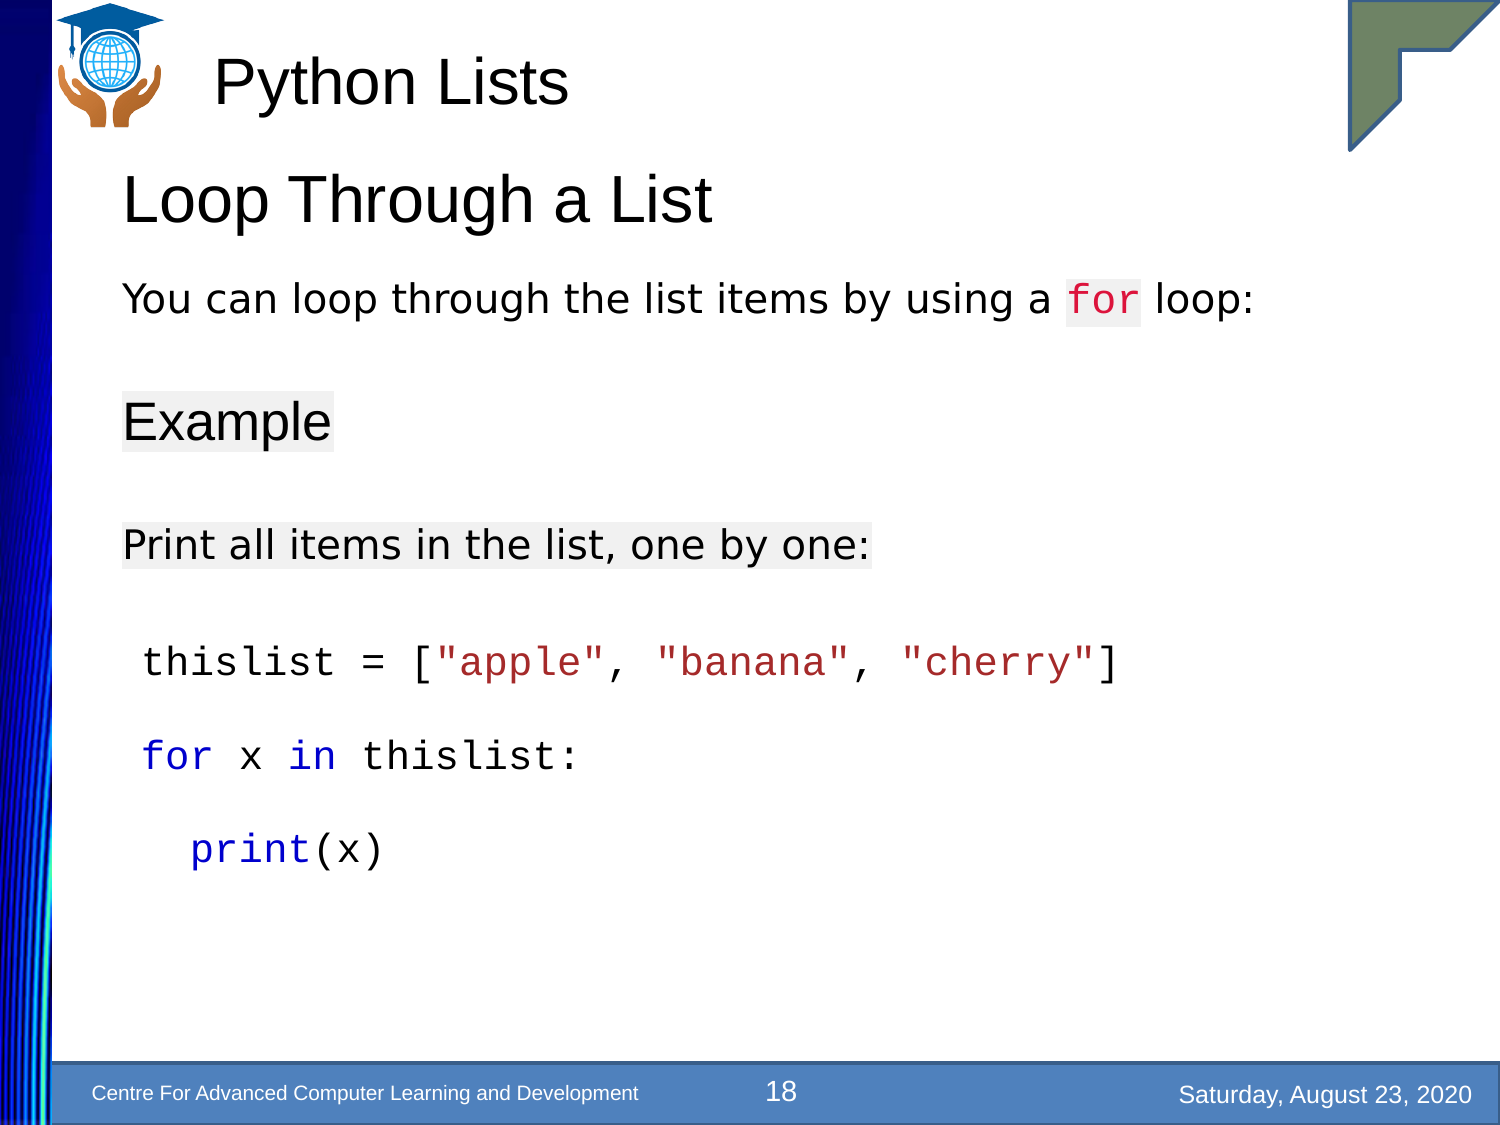

# Python Lists
Loop Through a List
You can loop through the list items by using a for loop:
Example
Print all items in the list, one by one:
thislist = ["apple", "banana", "cherry"]
for x in thislist:
  print(x)

18
Saturday, August 23, 2020